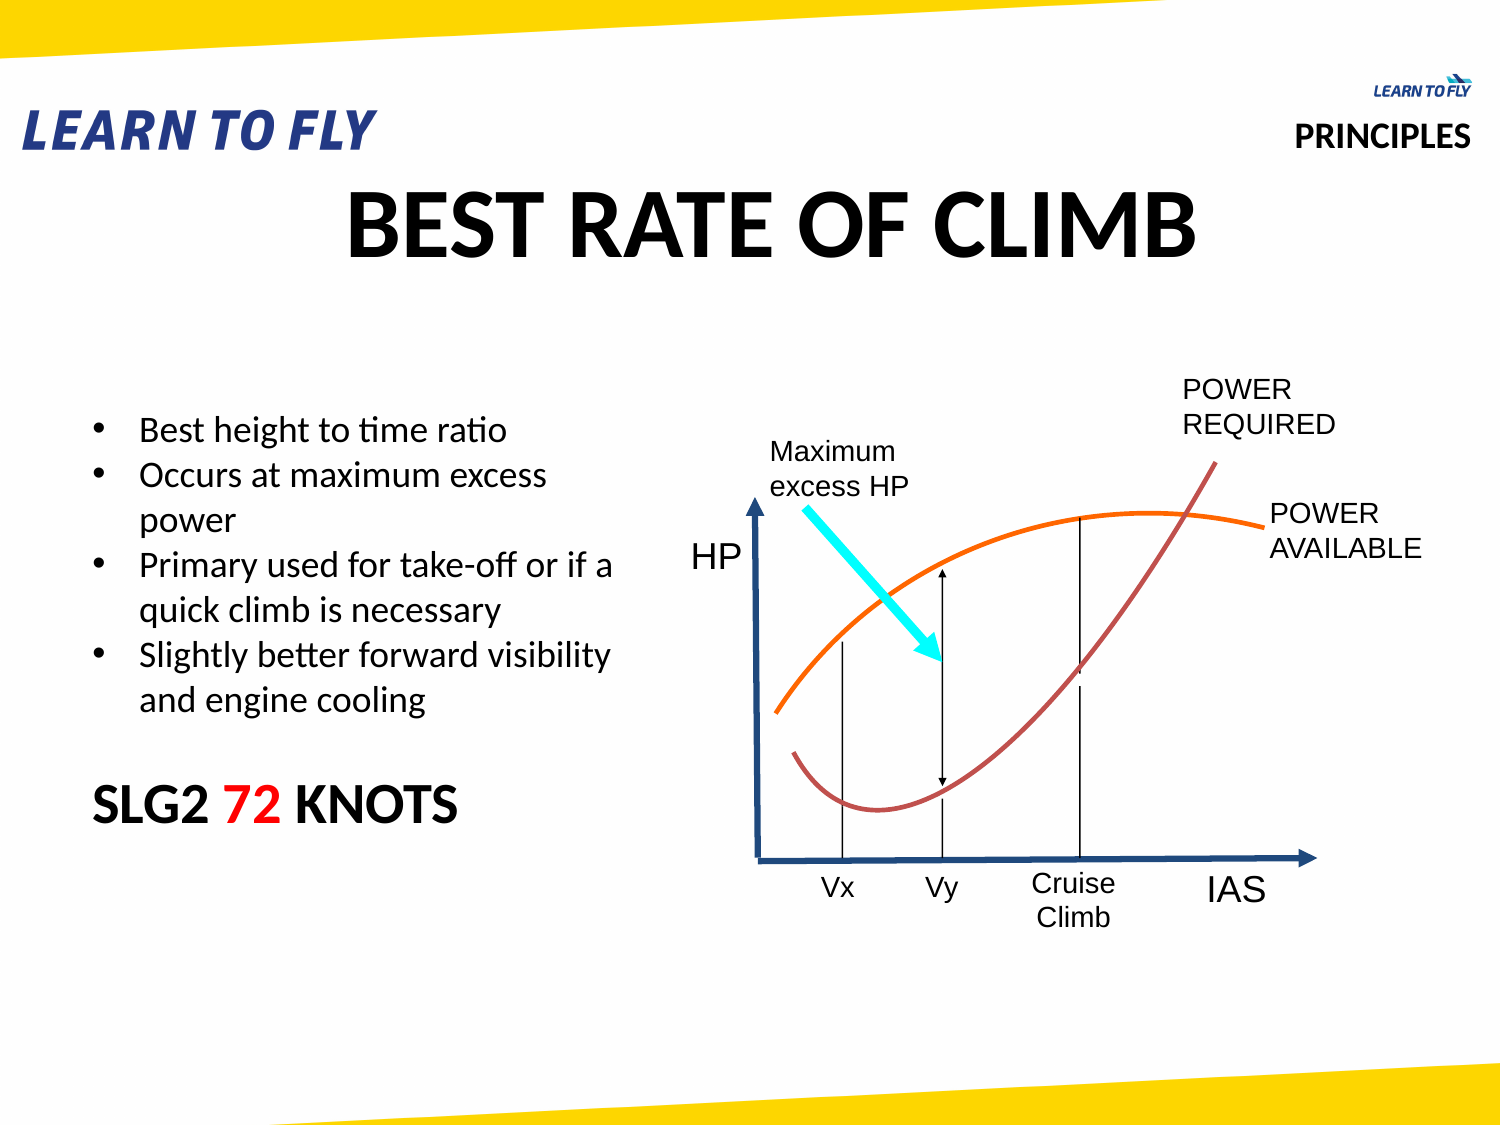

PRINCIPLES
BEST RATE OF CLIMB

POWER REQUIRED
Best height to time ratio
Occurs at maximum excess power
Primary used for take-off or if a quick climb is necessary
Slightly better forward visibility and engine cooling

SLG2 72 KNOTS
Maximum excess HP
POWER AVAILABLE

HP

Cruise Climb
IAS

Vx
Vy